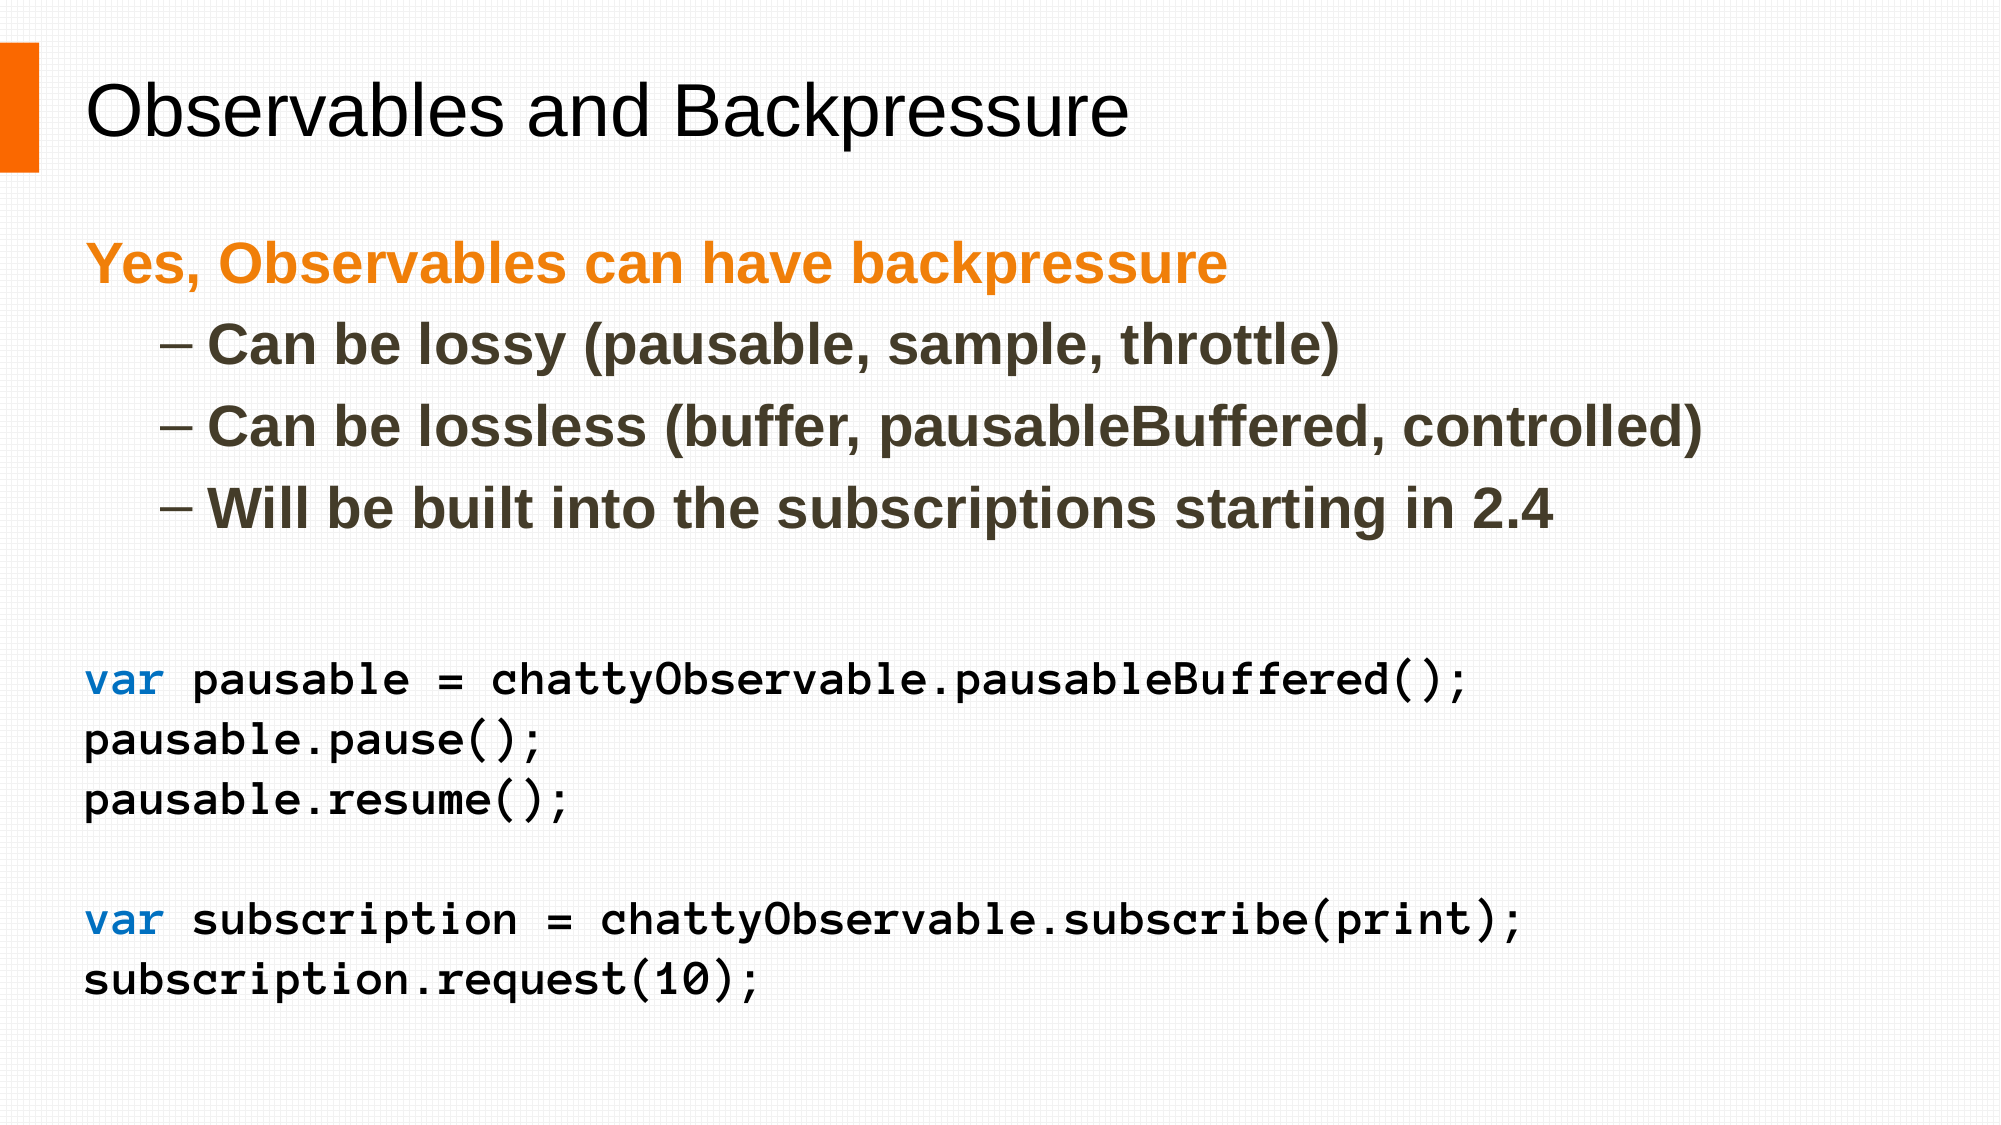

# Observables and Backpressure
Yes, Observables can have backpressure
Can be lossy (pausable, sample, throttle)
Can be lossless (buffer, pausableBuffered, controlled)
Will be built into the subscriptions starting in 2.4

var pausable = chattyObservable.pausableBuffered();
pausable.pause();
pausable.resume();

var subscription = chattyObservable.subscribe(print);
subscription.request(10);